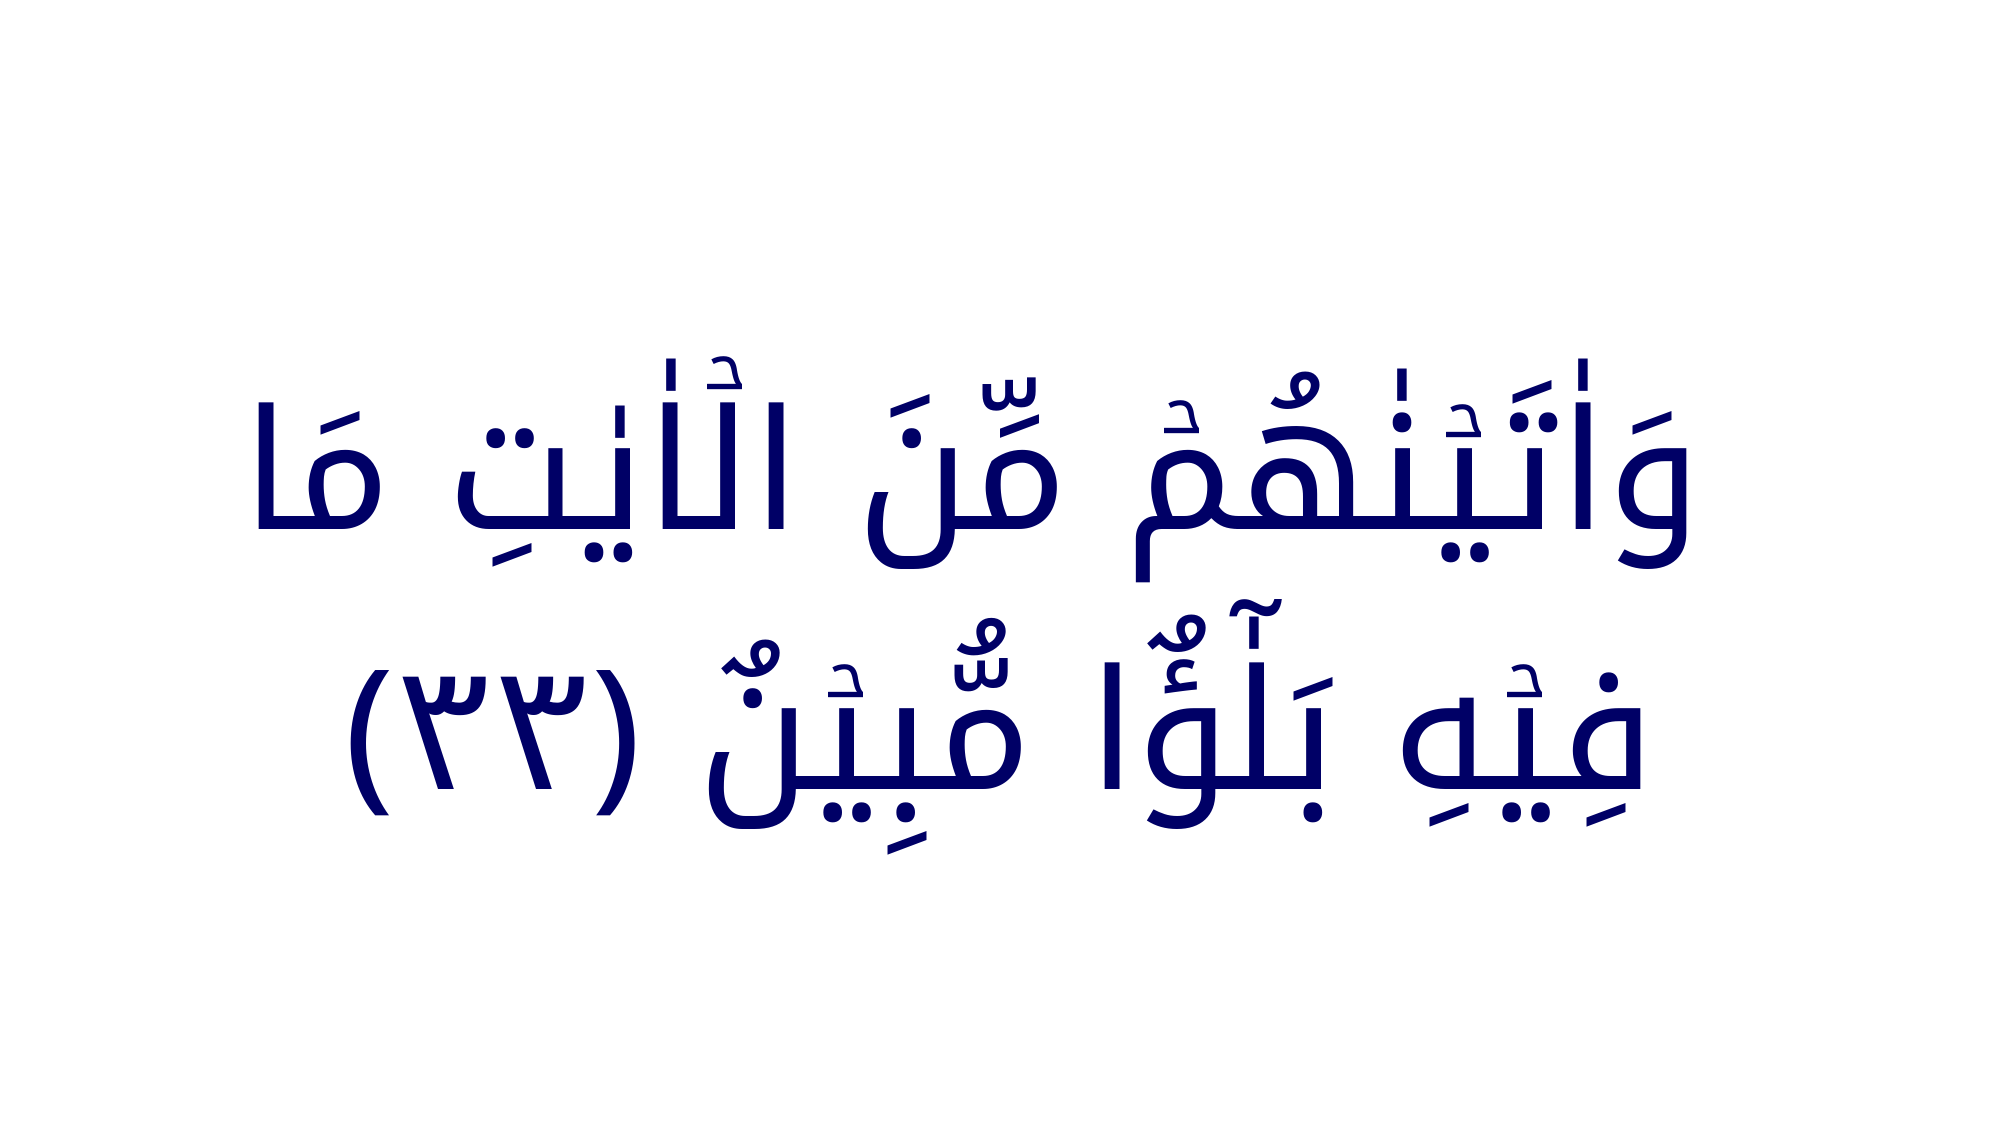

وَاٰتَيۡنٰهُمۡ مِّنَ الۡاٰيٰتِ مَا فِيۡهِ بَلٰٓؤٌا مُّبِيۡنٌ ‏﴿﻿۳۳﻿﴾